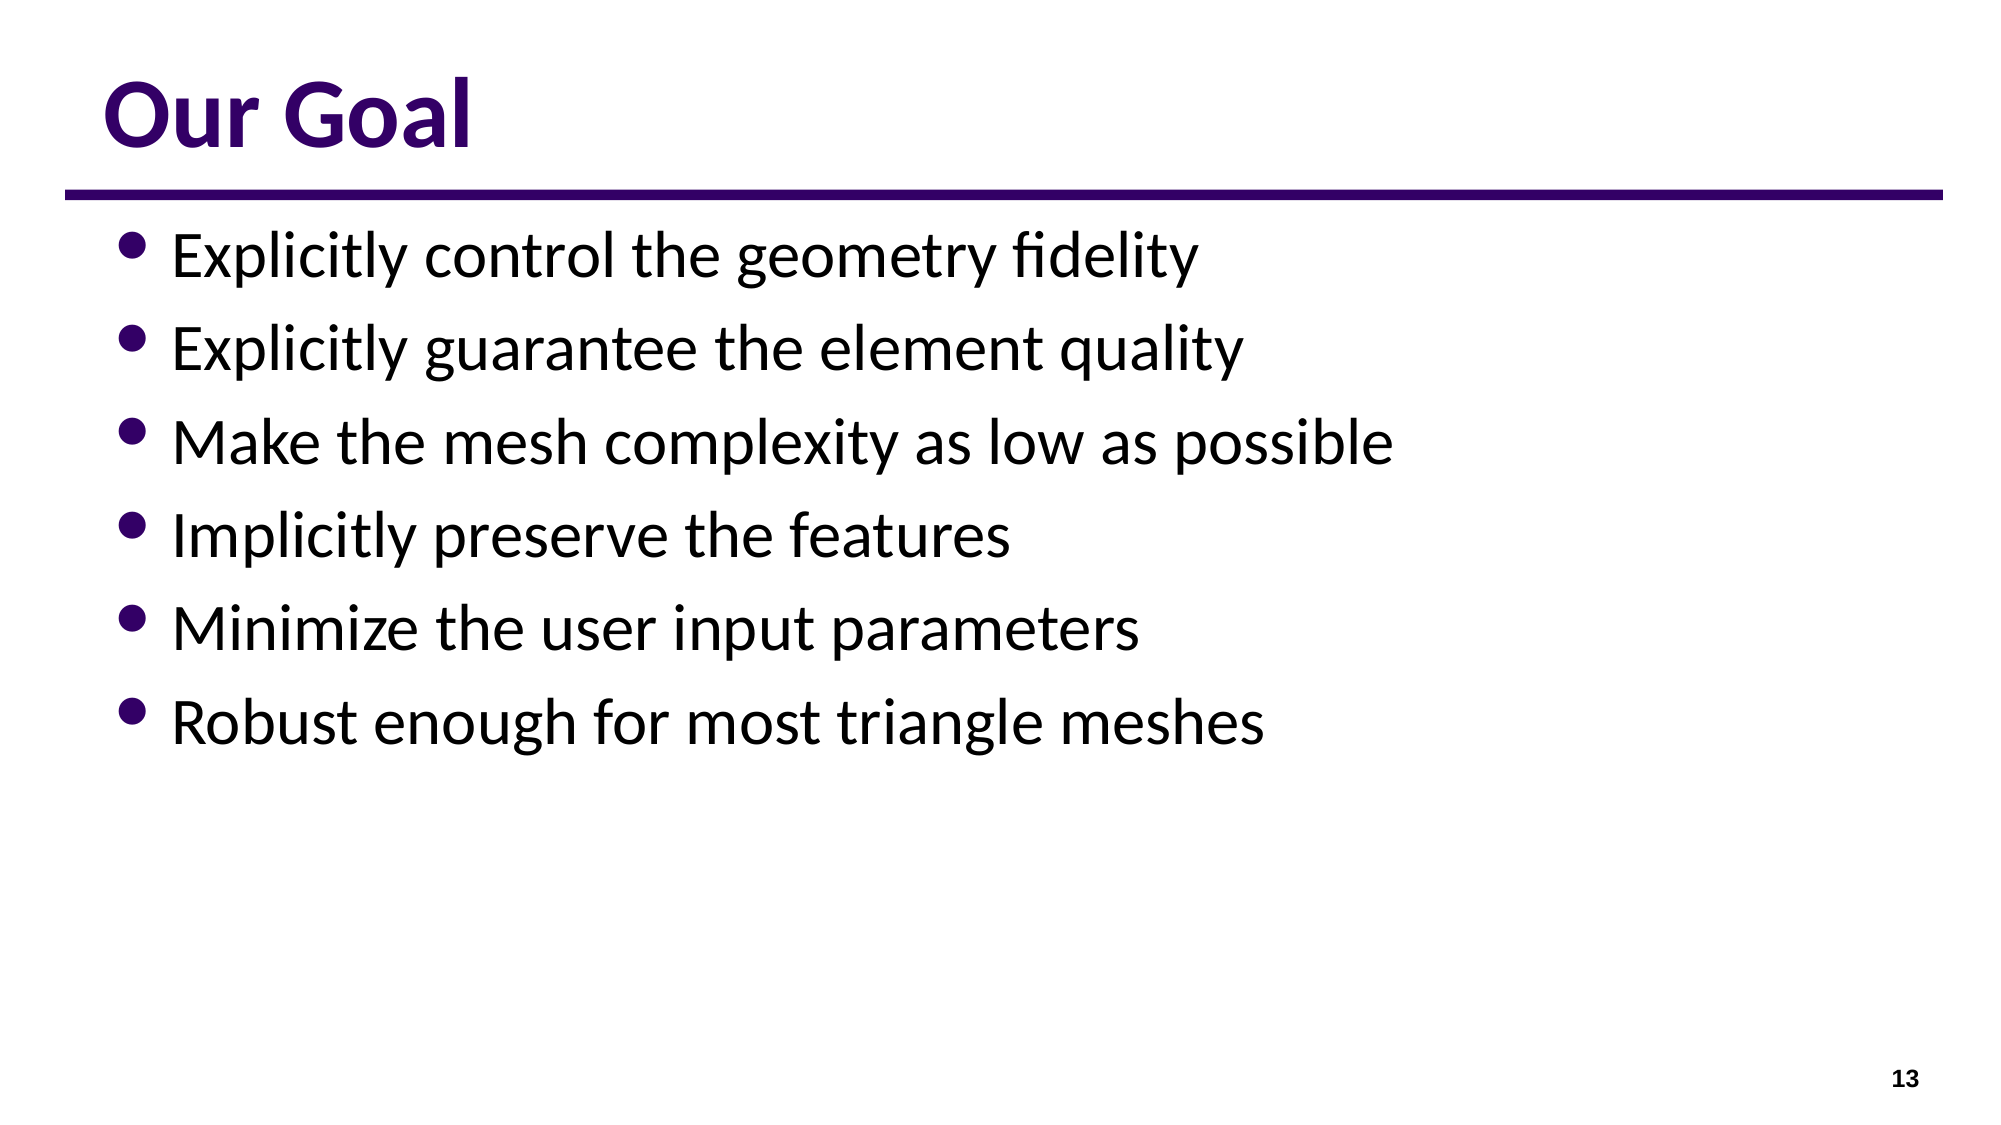

# Our Goal
Explicitly control the geometry fidelity
Explicitly guarantee the element quality
Make the mesh complexity as low as possible
Implicitly preserve the features
Minimize the user input parameters
Robust enough for most triangle meshes

13